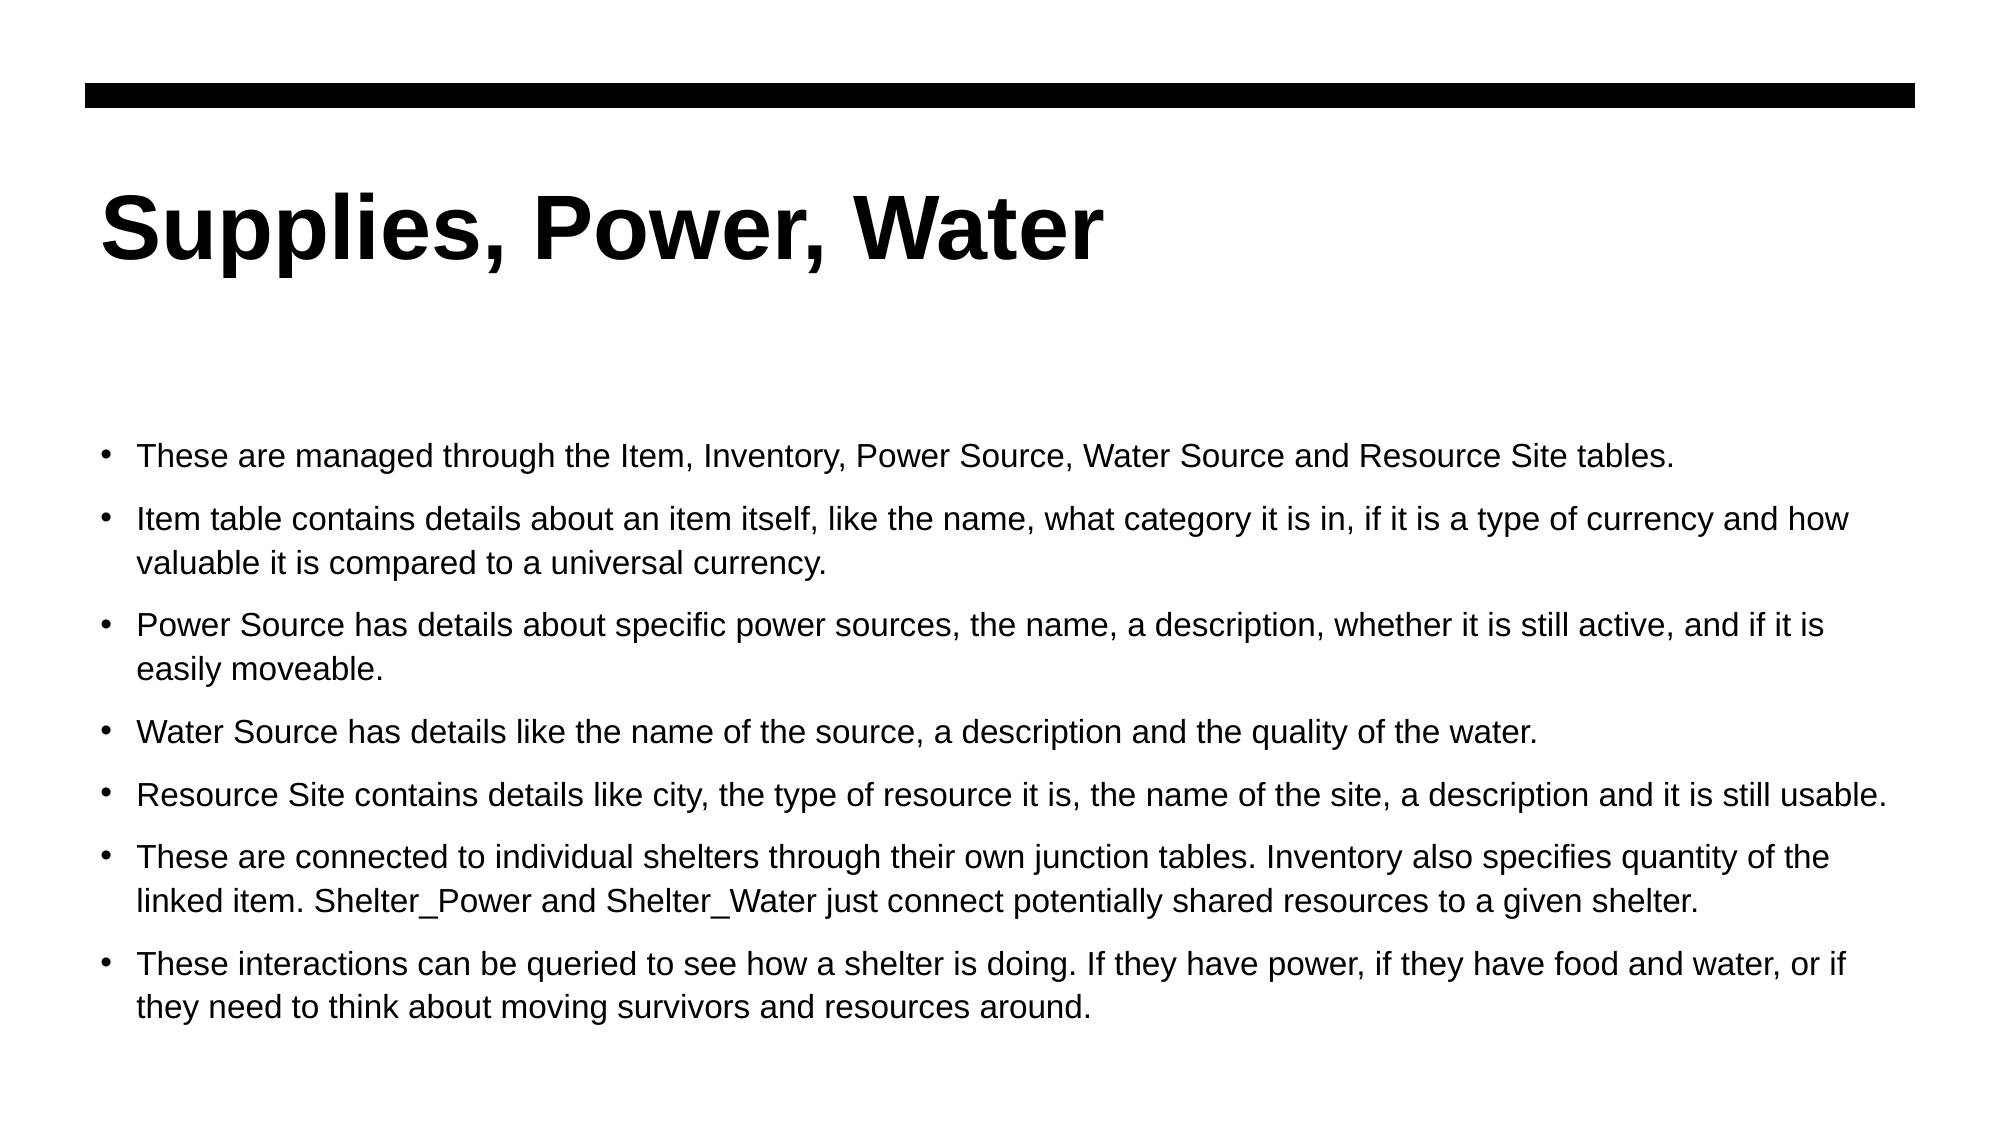

# Supplies, Power, Water
These are managed through the Item, Inventory, Power Source, Water Source and Resource Site tables.
Item table contains details about an item itself, like the name, what category it is in, if it is a type of currency and how valuable it is compared to a universal currency.
Power Source has details about specific power sources, the name, a description, whether it is still active, and if it is easily moveable.
Water Source has details like the name of the source, a description and the quality of the water.
Resource Site contains details like city, the type of resource it is, the name of the site, a description and it is still usable.
These are connected to individual shelters through their own junction tables. Inventory also specifies quantity of the linked item. Shelter_Power and Shelter_Water just connect potentially shared resources to a given shelter.
These interactions can be queried to see how a shelter is doing. If they have power, if they have food and water, or if they need to think about moving survivors and resources around.